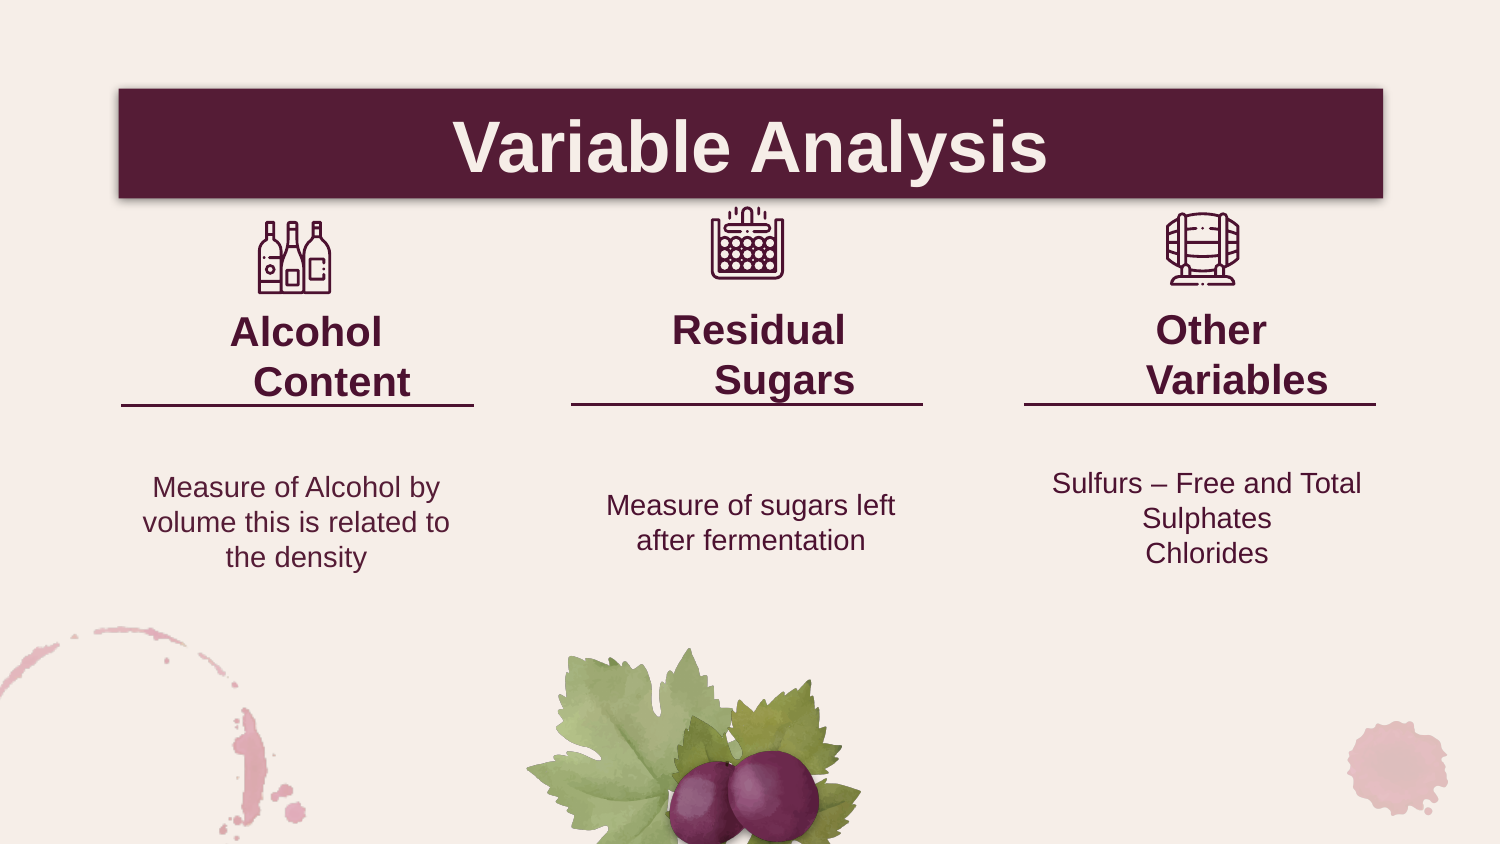

# Variable Analysis

Residual Sugars
Other Variables
Alcohol Content
Measure of sugars left after fermentation
Measure of Alcohol by volume this is related to the density
Sulfurs – Free and Total
Sulphates
Chlorides